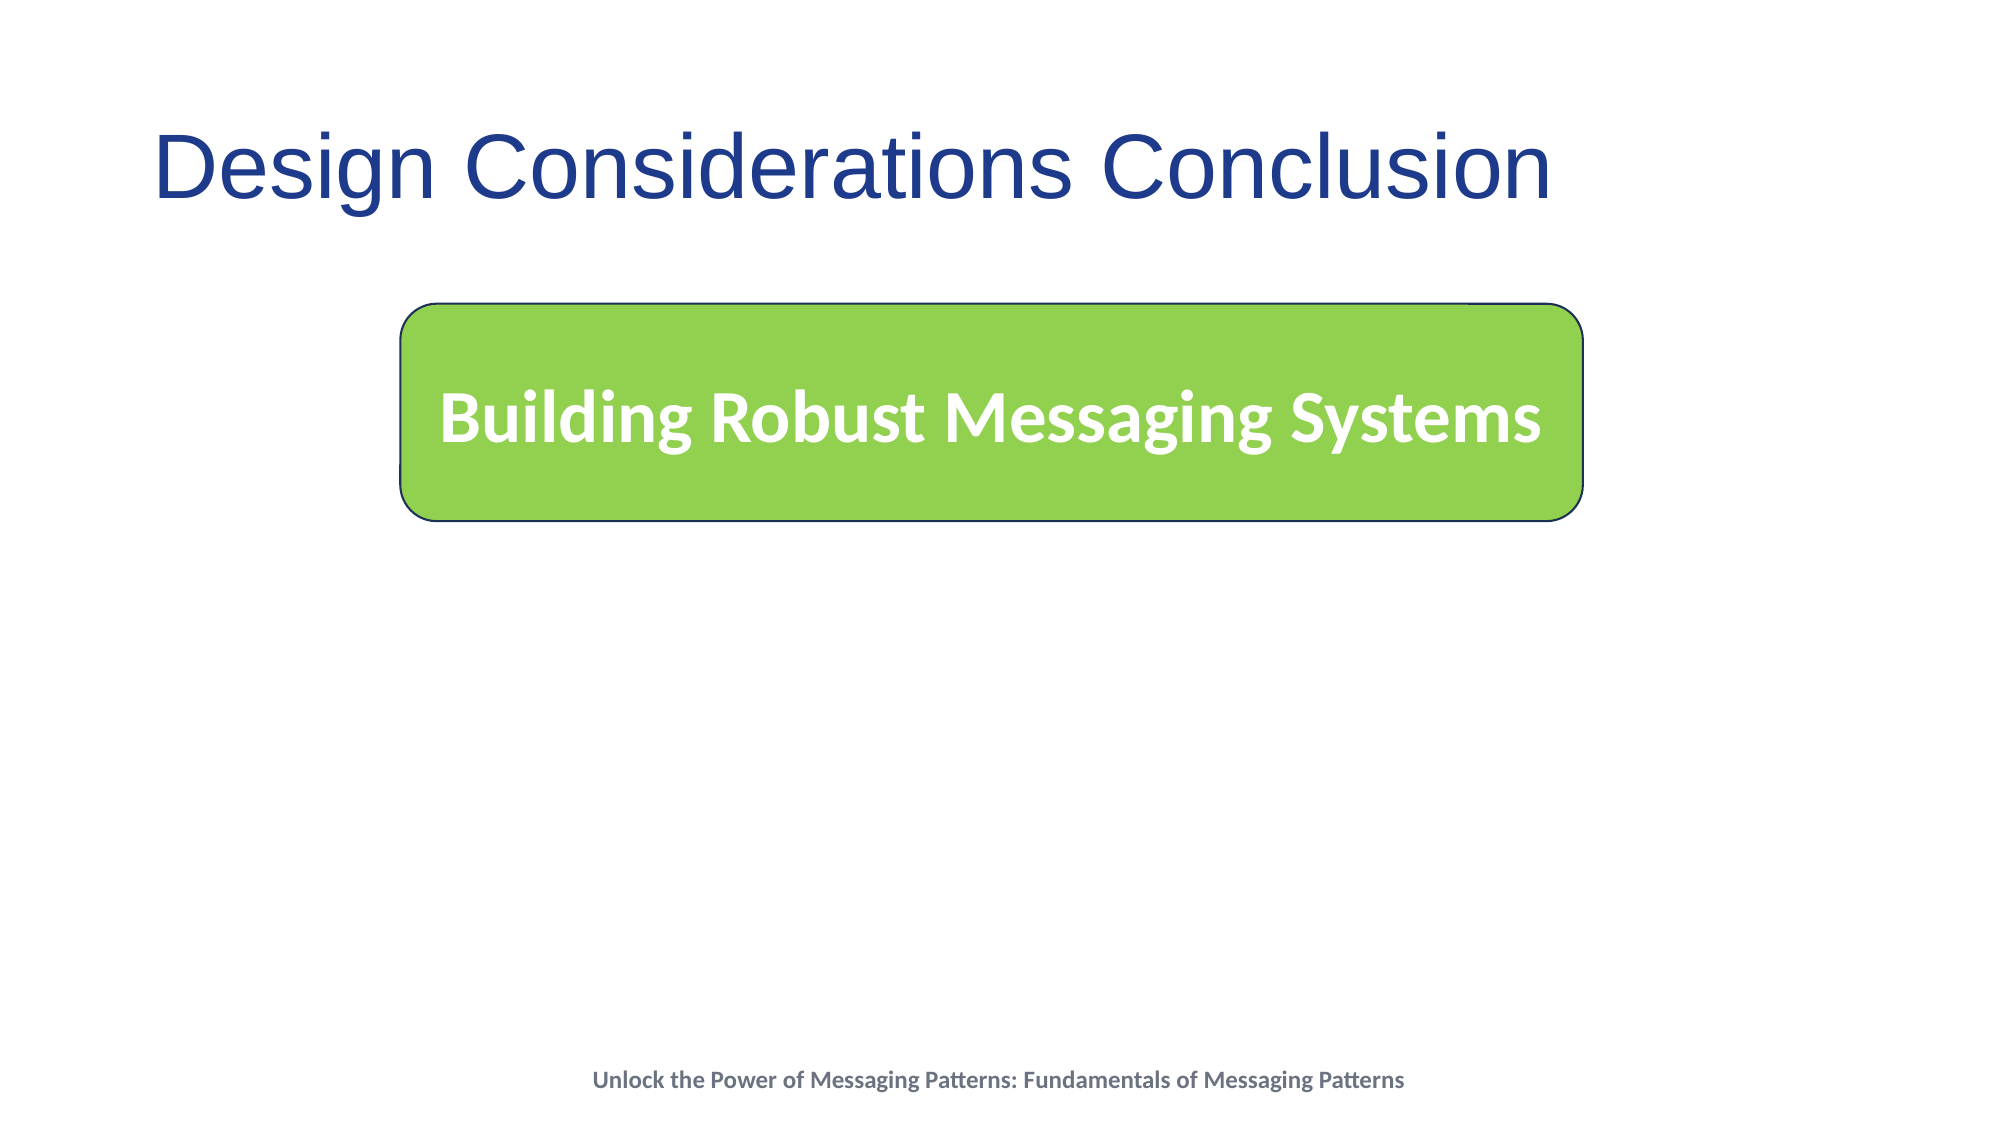

# Design Considerations Conclusion
Building Robust Messaging Systems